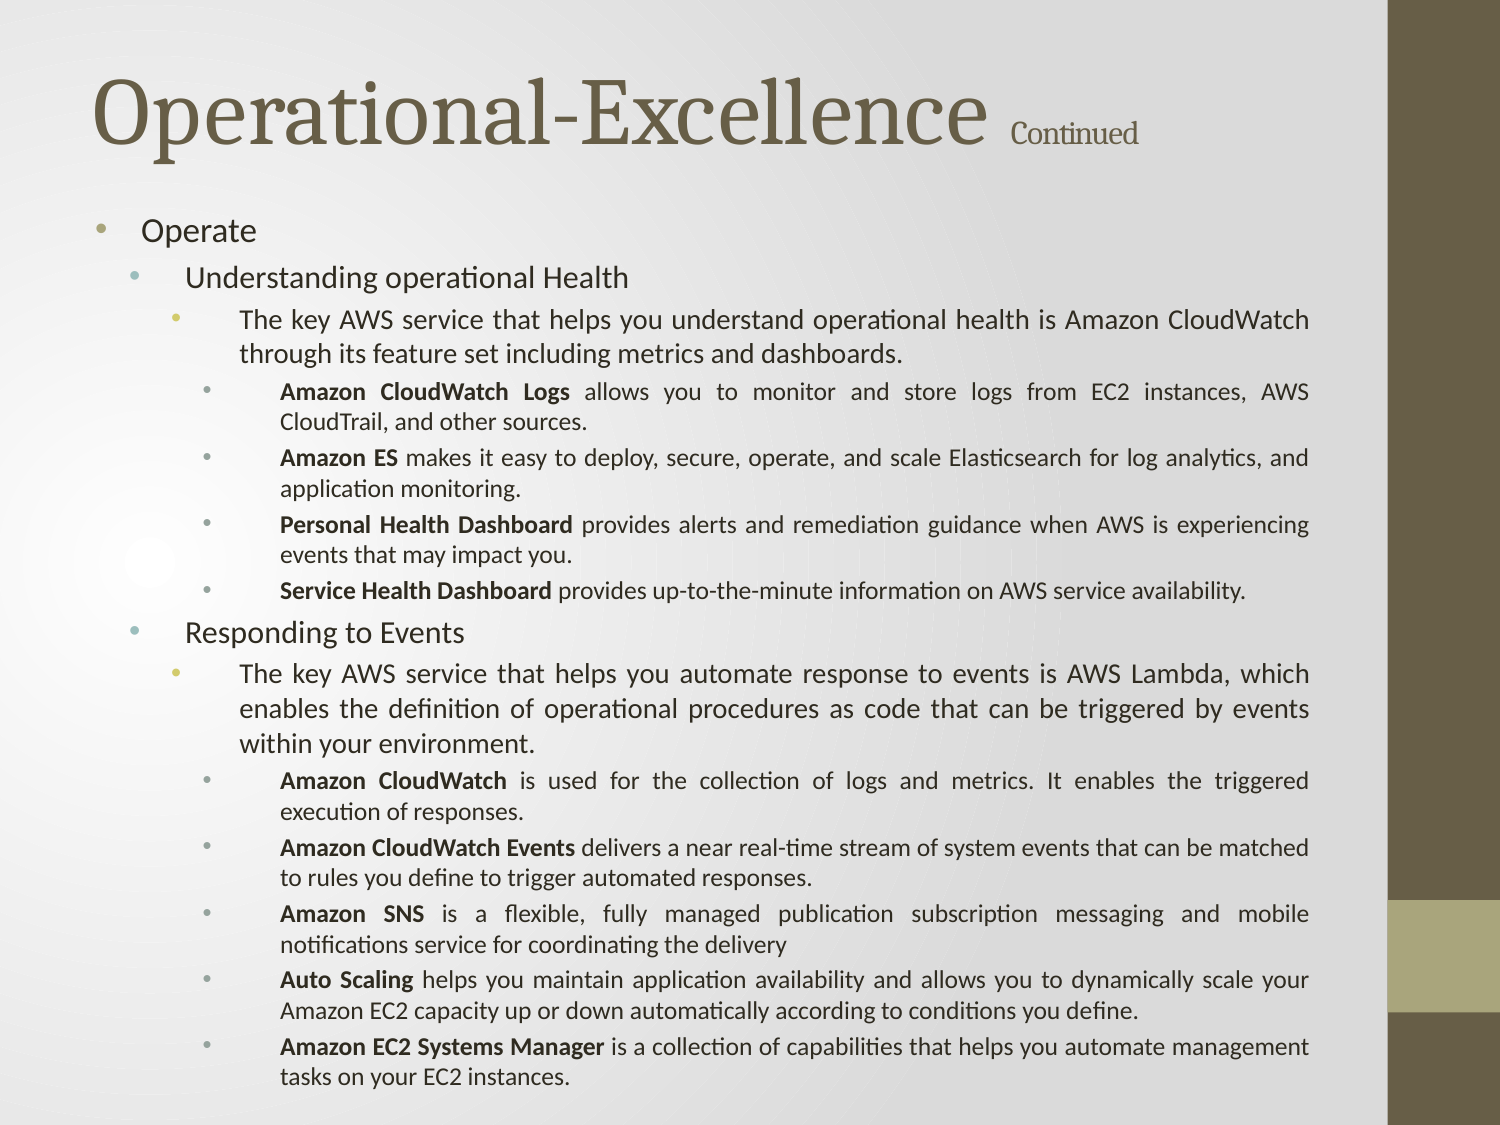

# Operational-Excellence Continued
Operate
Understanding operational Health
The key AWS service that helps you understand operational health is Amazon CloudWatch through its feature set including metrics and dashboards.
Amazon CloudWatch Logs allows you to monitor and store logs from EC2 instances, AWS CloudTrail, and other sources.
Amazon ES makes it easy to deploy, secure, operate, and scale Elasticsearch for log analytics, and application monitoring.
Personal Health Dashboard provides alerts and remediation guidance when AWS is experiencing events that may impact you.
Service Health Dashboard provides up-to-the-minute information on AWS service availability.
Responding to Events
The key AWS service that helps you automate response to events is AWS Lambda, which enables the definition of operational procedures as code that can be triggered by events within your environment.
Amazon CloudWatch is used for the collection of logs and metrics. It enables the triggered execution of responses.
Amazon CloudWatch Events delivers a near real-time stream of system events that can be matched to rules you define to trigger automated responses.
Amazon SNS is a flexible, fully managed publication subscription messaging and mobile notifications service for coordinating the delivery
Auto Scaling helps you maintain application availability and allows you to dynamically scale your Amazon EC2 capacity up or down automatically according to conditions you define.
Amazon EC2 Systems Manager is a collection of capabilities that helps you automate management tasks on your EC2 instances.